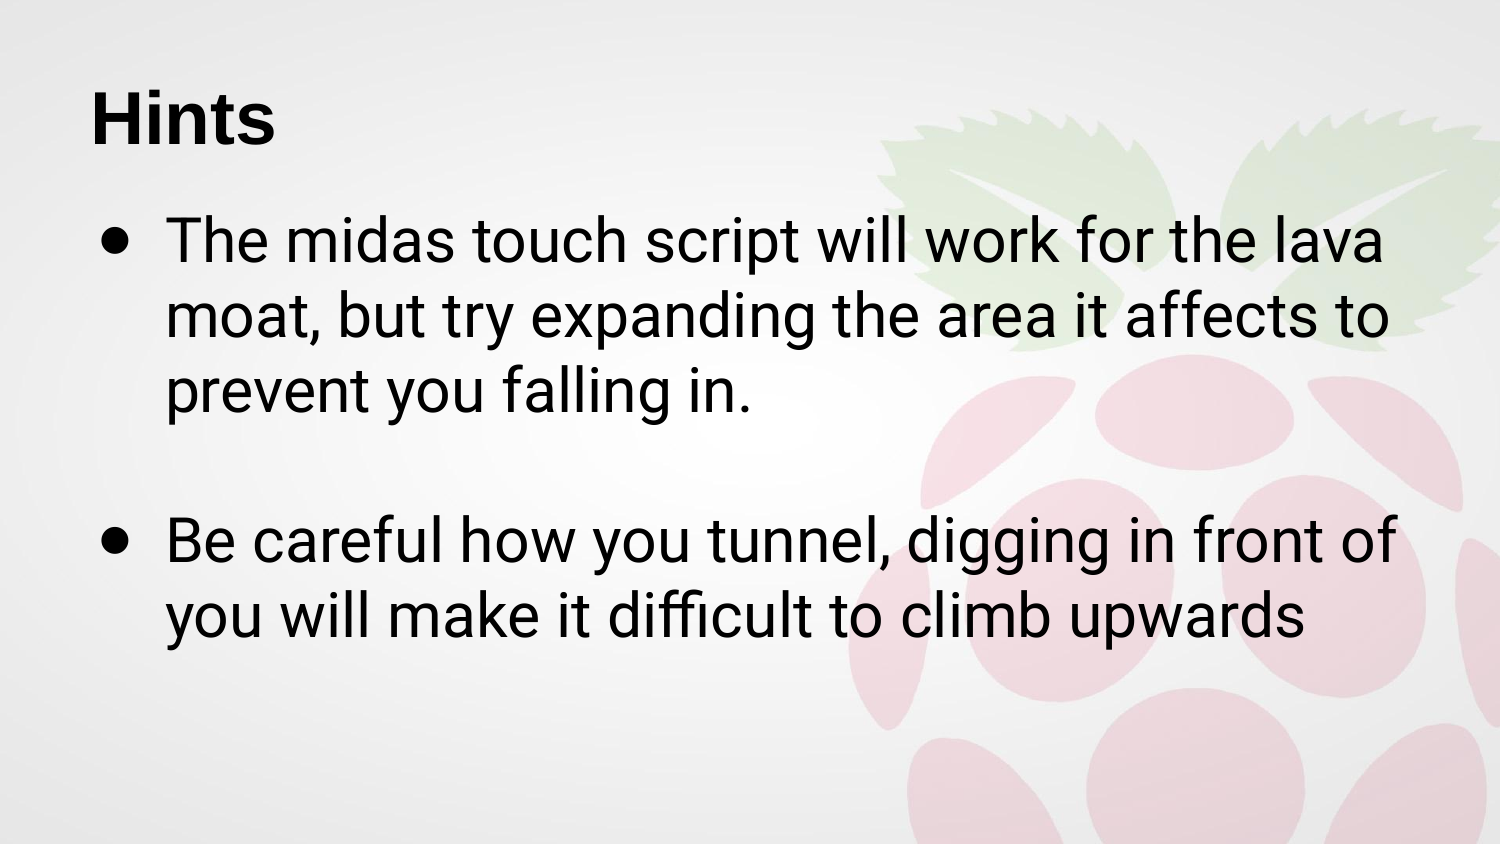

# Hints
The midas touch script will work for the lava moat, but try expanding the area it affects to prevent you falling in.
Be careful how you tunnel, digging in front of you will make it difficult to climb upwards